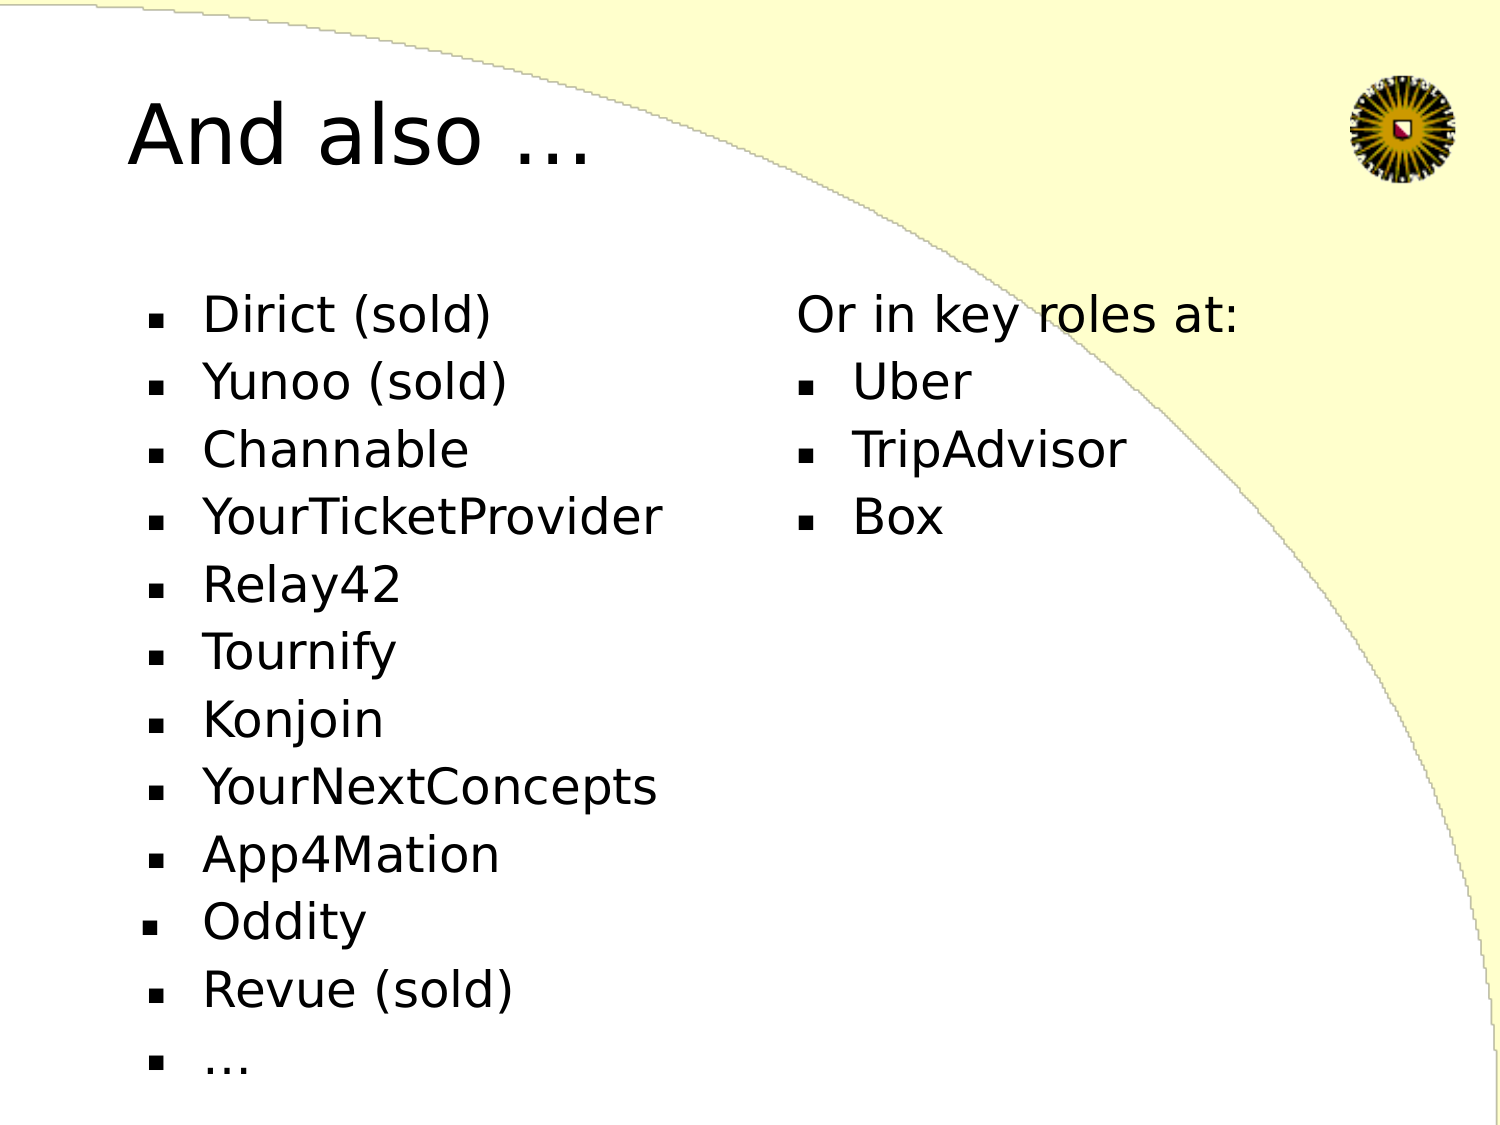

# And also …
Dirict (sold)
Yunoo (sold)
Channable
YourTicketProvider
Relay42
Tournify
Konjoin
YourNextConcepts
App4Mation
Oddity
Revue (sold)
…

Or in key roles at:
Uber
TripAdvisor
Box